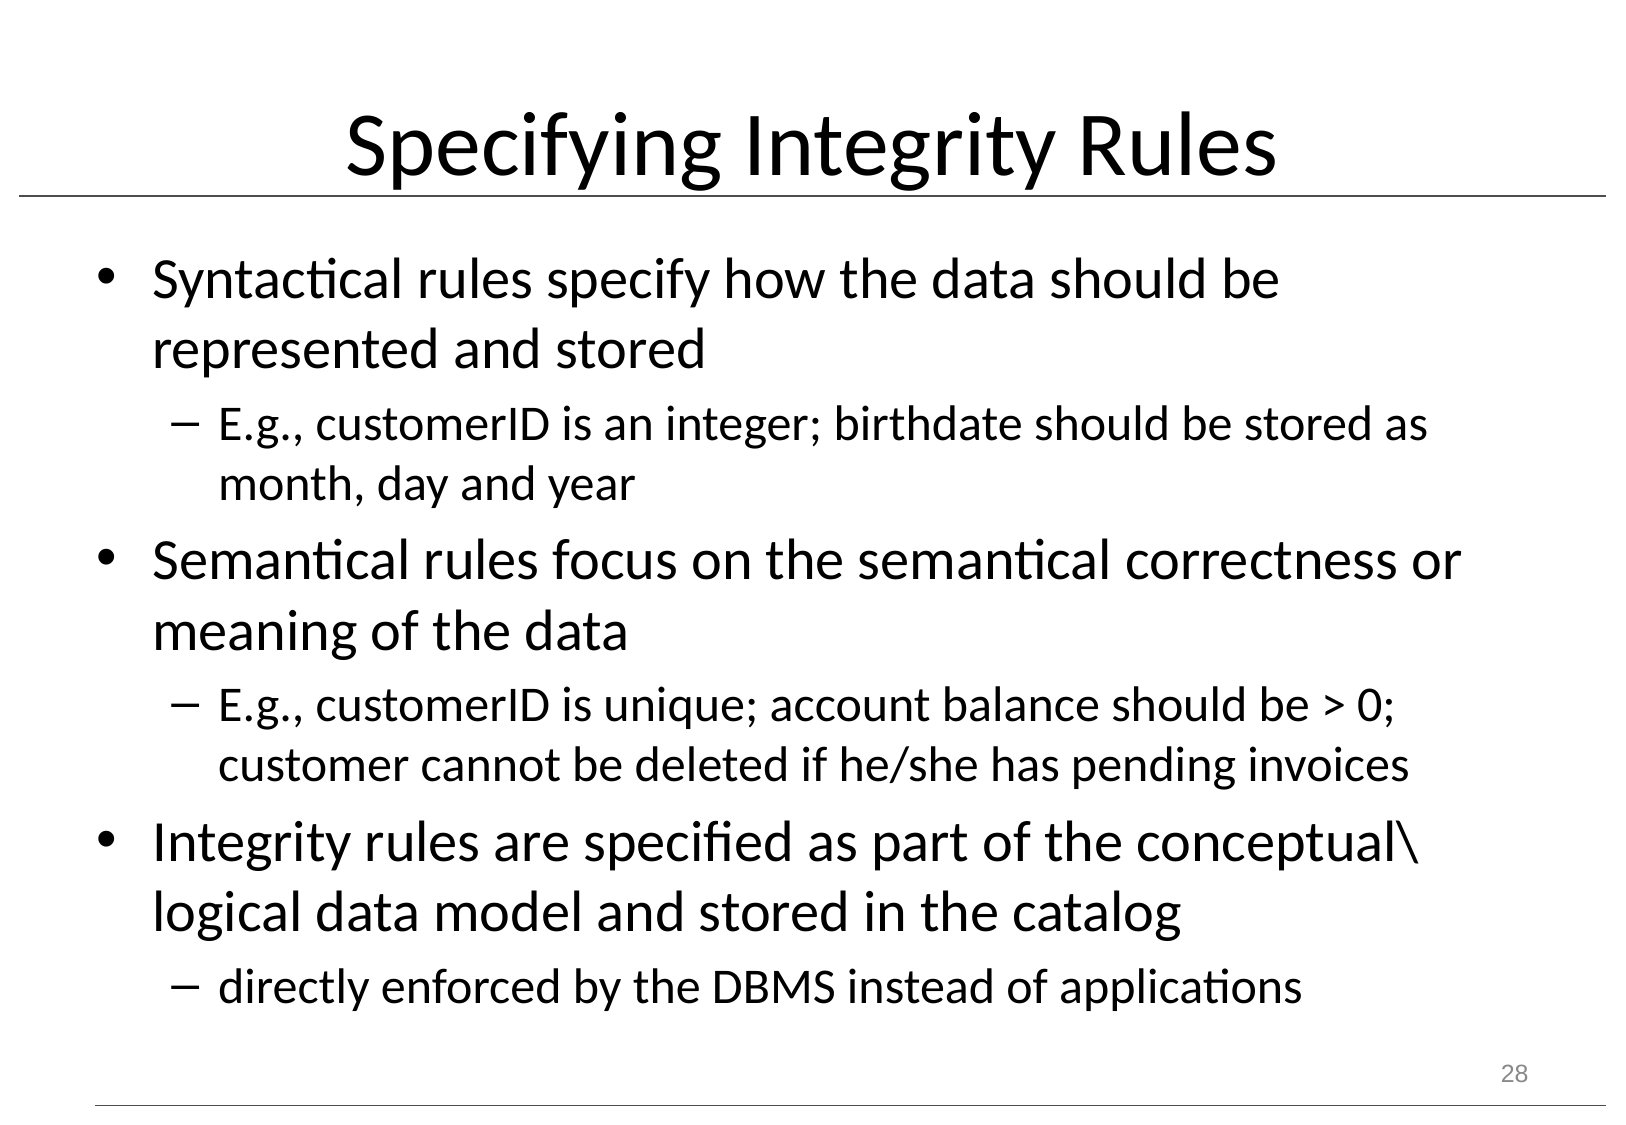

# Specifying Integrity Rules
Syntactical rules specify how the data should be represented and stored
E.g., customerID is an integer; birthdate should be stored as month, day and year
Semantical rules focus on the semantical correctness or meaning of the data
E.g., customerID is unique; account balance should be > 0; customer cannot be deleted if he/she has pending invoices
Integrity rules are specified as part of the conceptual\logical data model and stored in the catalog
directly enforced by the DBMS instead of applications
28